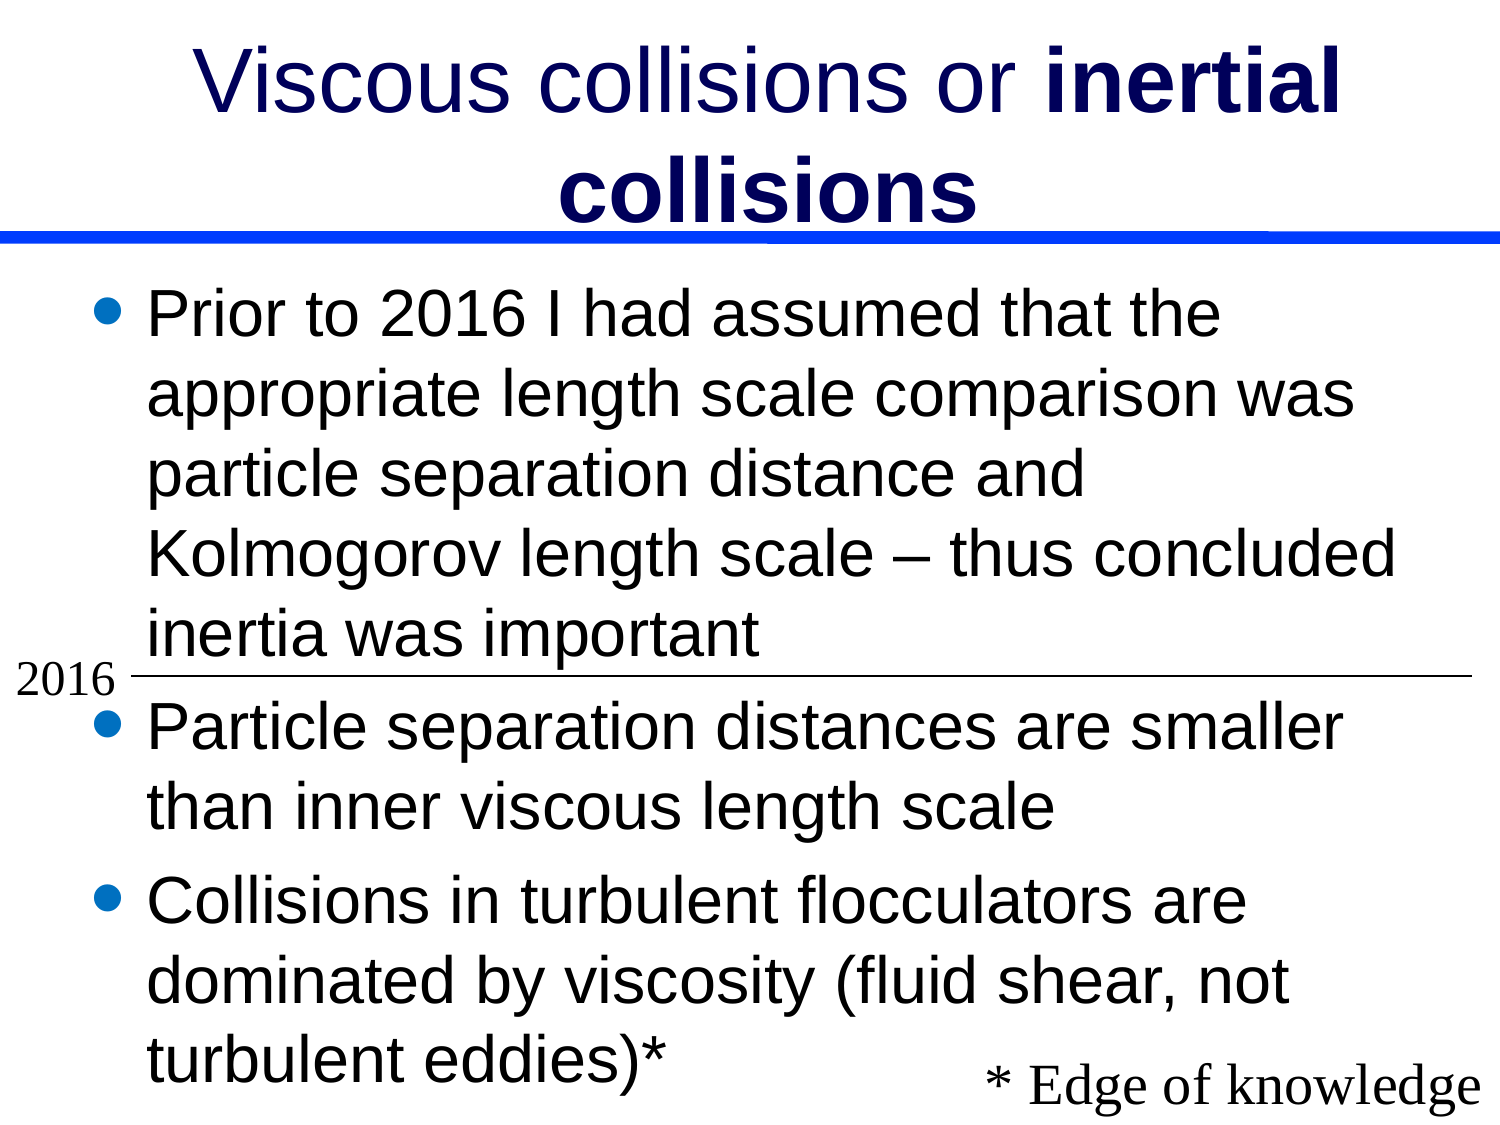

# Viscous collisions or inertial collisions
Prior to 2016 I had assumed that the appropriate length scale comparison was particle separation distance and Kolmogorov length scale – thus concluded inertia was important
Particle separation distances are smaller than inner viscous length scale
Collisions in turbulent flocculators are dominated by viscosity (fluid shear, not turbulent eddies)*
2016
* Edge of knowledge